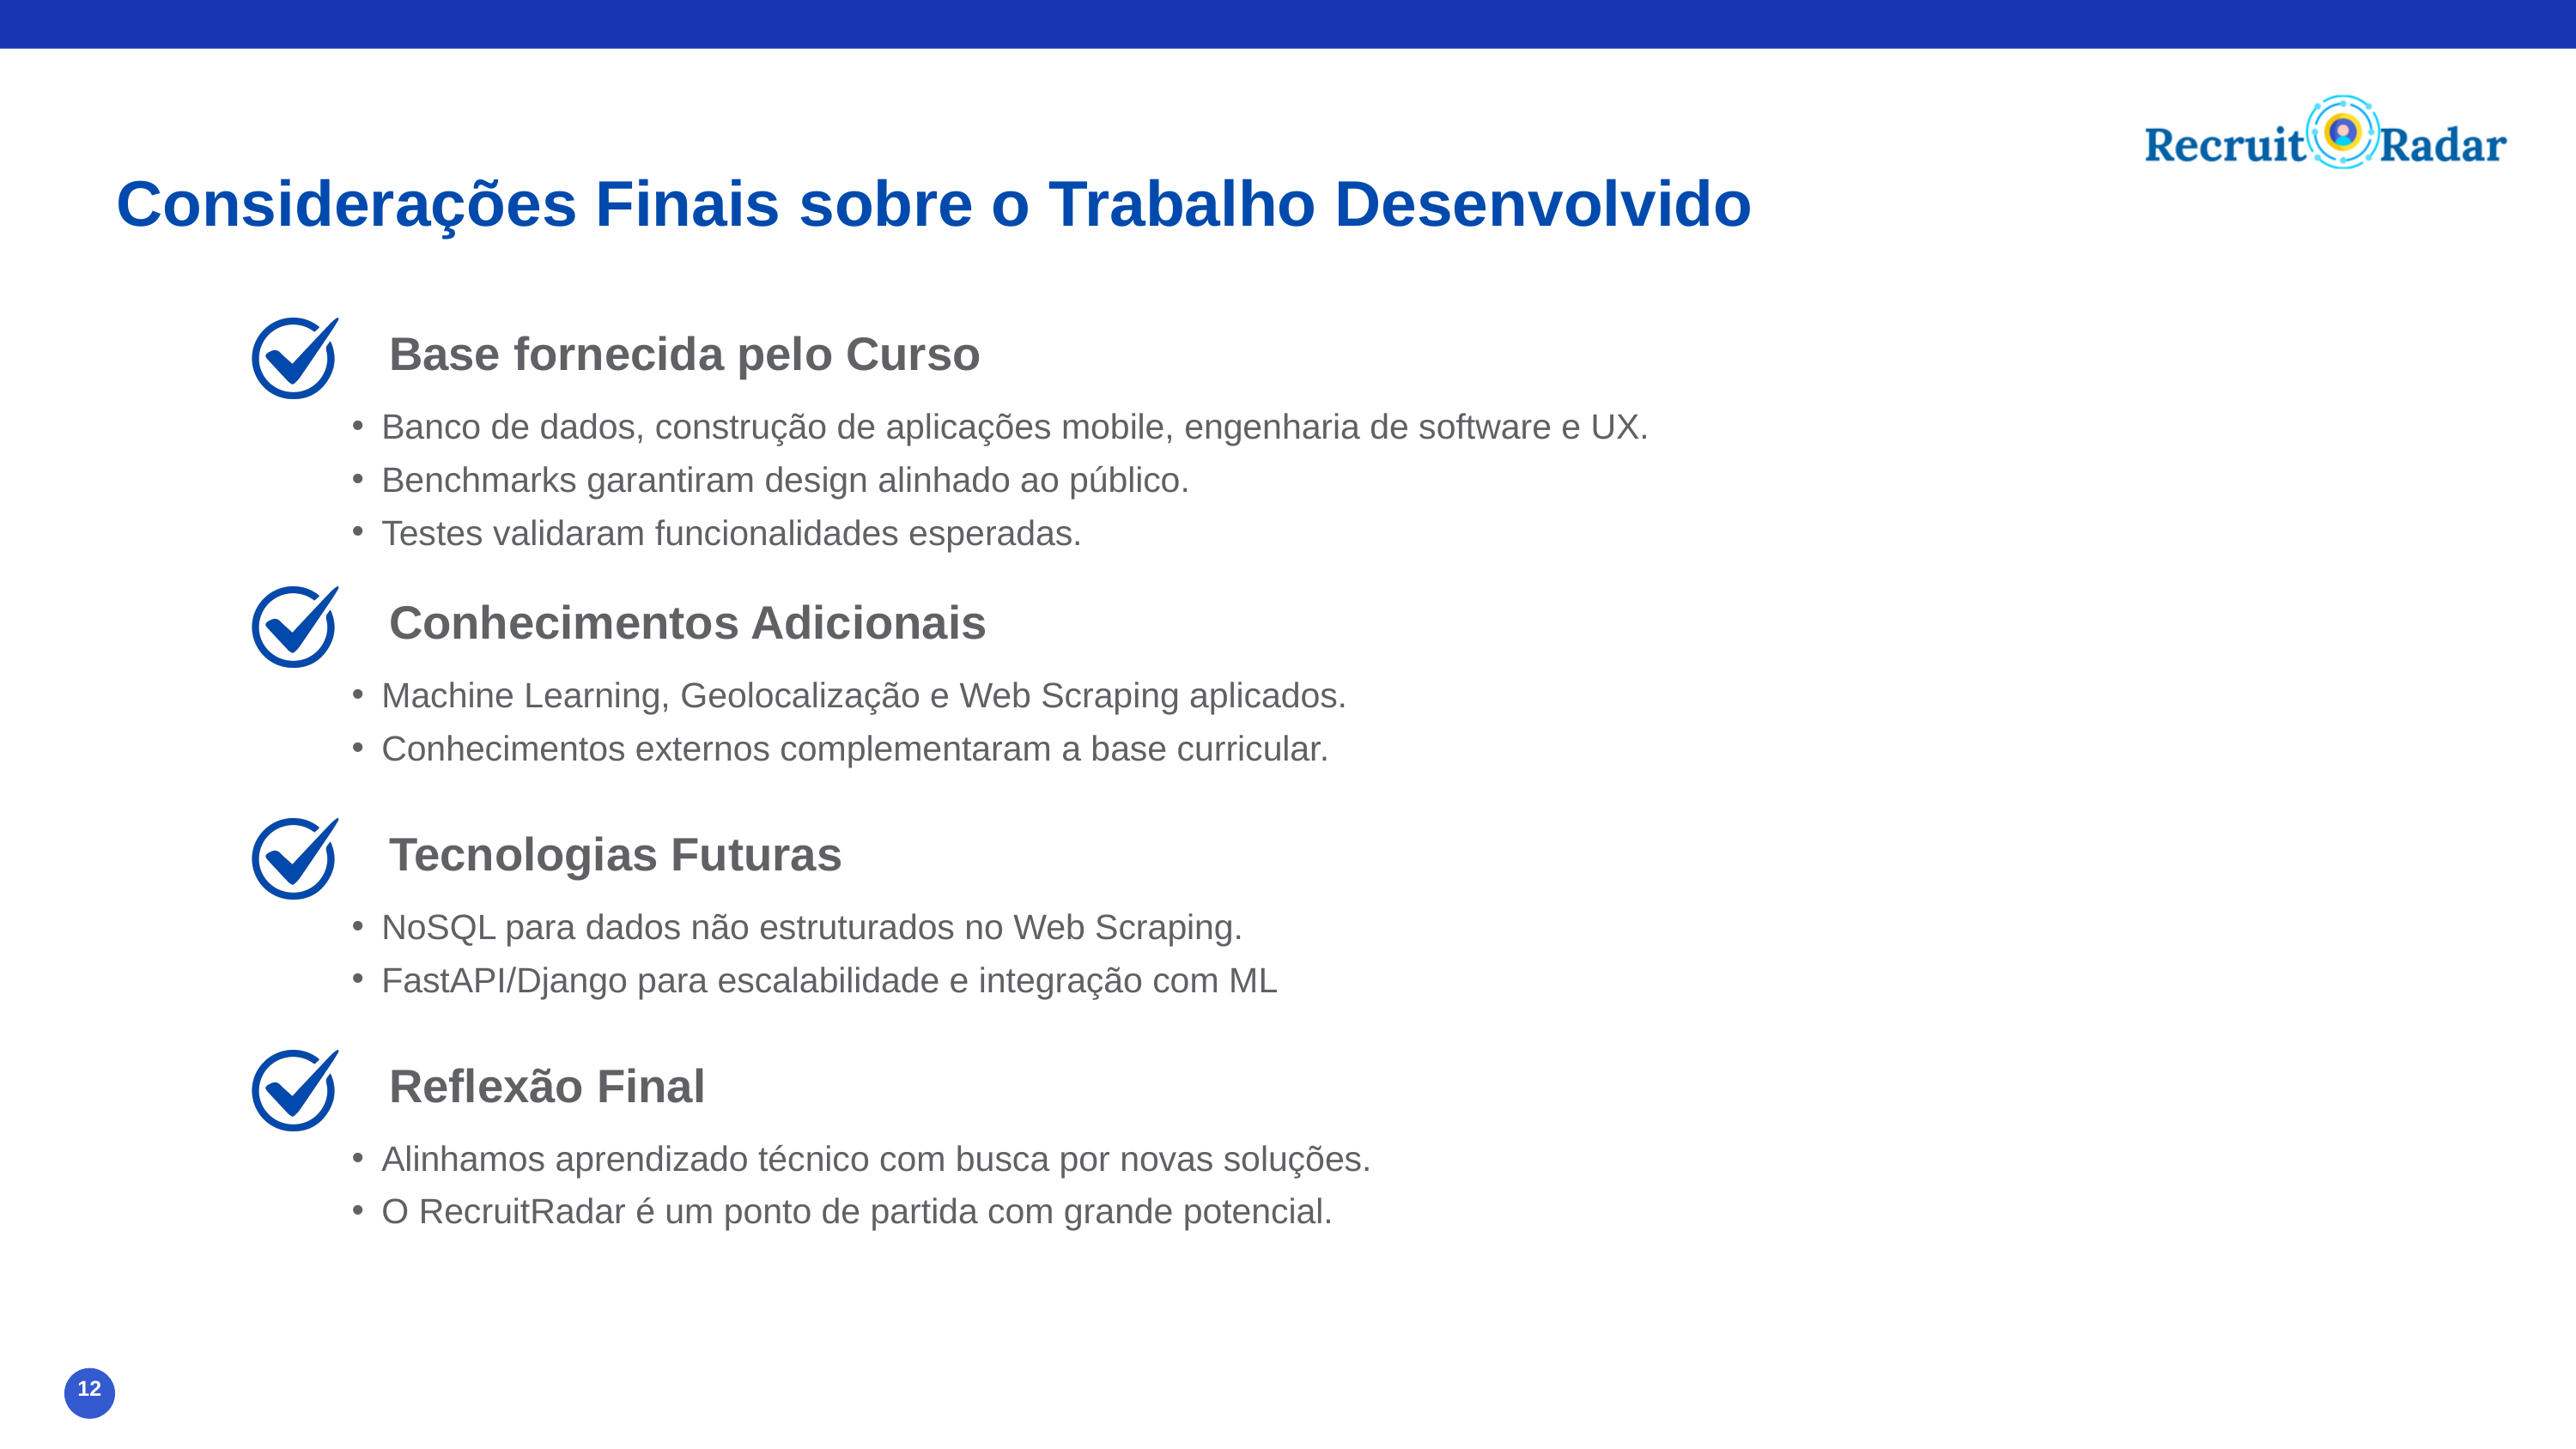

Considerações Finais sobre o Trabalho Desenvolvido

Base fornecida pelo Curso
Banco de dados, construção de aplicações mobile, engenharia de software e UX.
Benchmarks garantiram design alinhado ao público.
Testes validaram funcionalidades esperadas.

Conhecimentos Adicionais
Machine Learning, Geolocalização e Web Scraping aplicados.
Conhecimentos externos complementaram a base curricular.

Tecnologias Futuras
NoSQL para dados não estruturados no Web Scraping.
FastAPI/Django para escalabilidade e integração com ML

Reflexão Final
Alinhamos aprendizado técnico com busca por novas soluções.
O RecruitRadar é um ponto de partida com grande potencial.
12